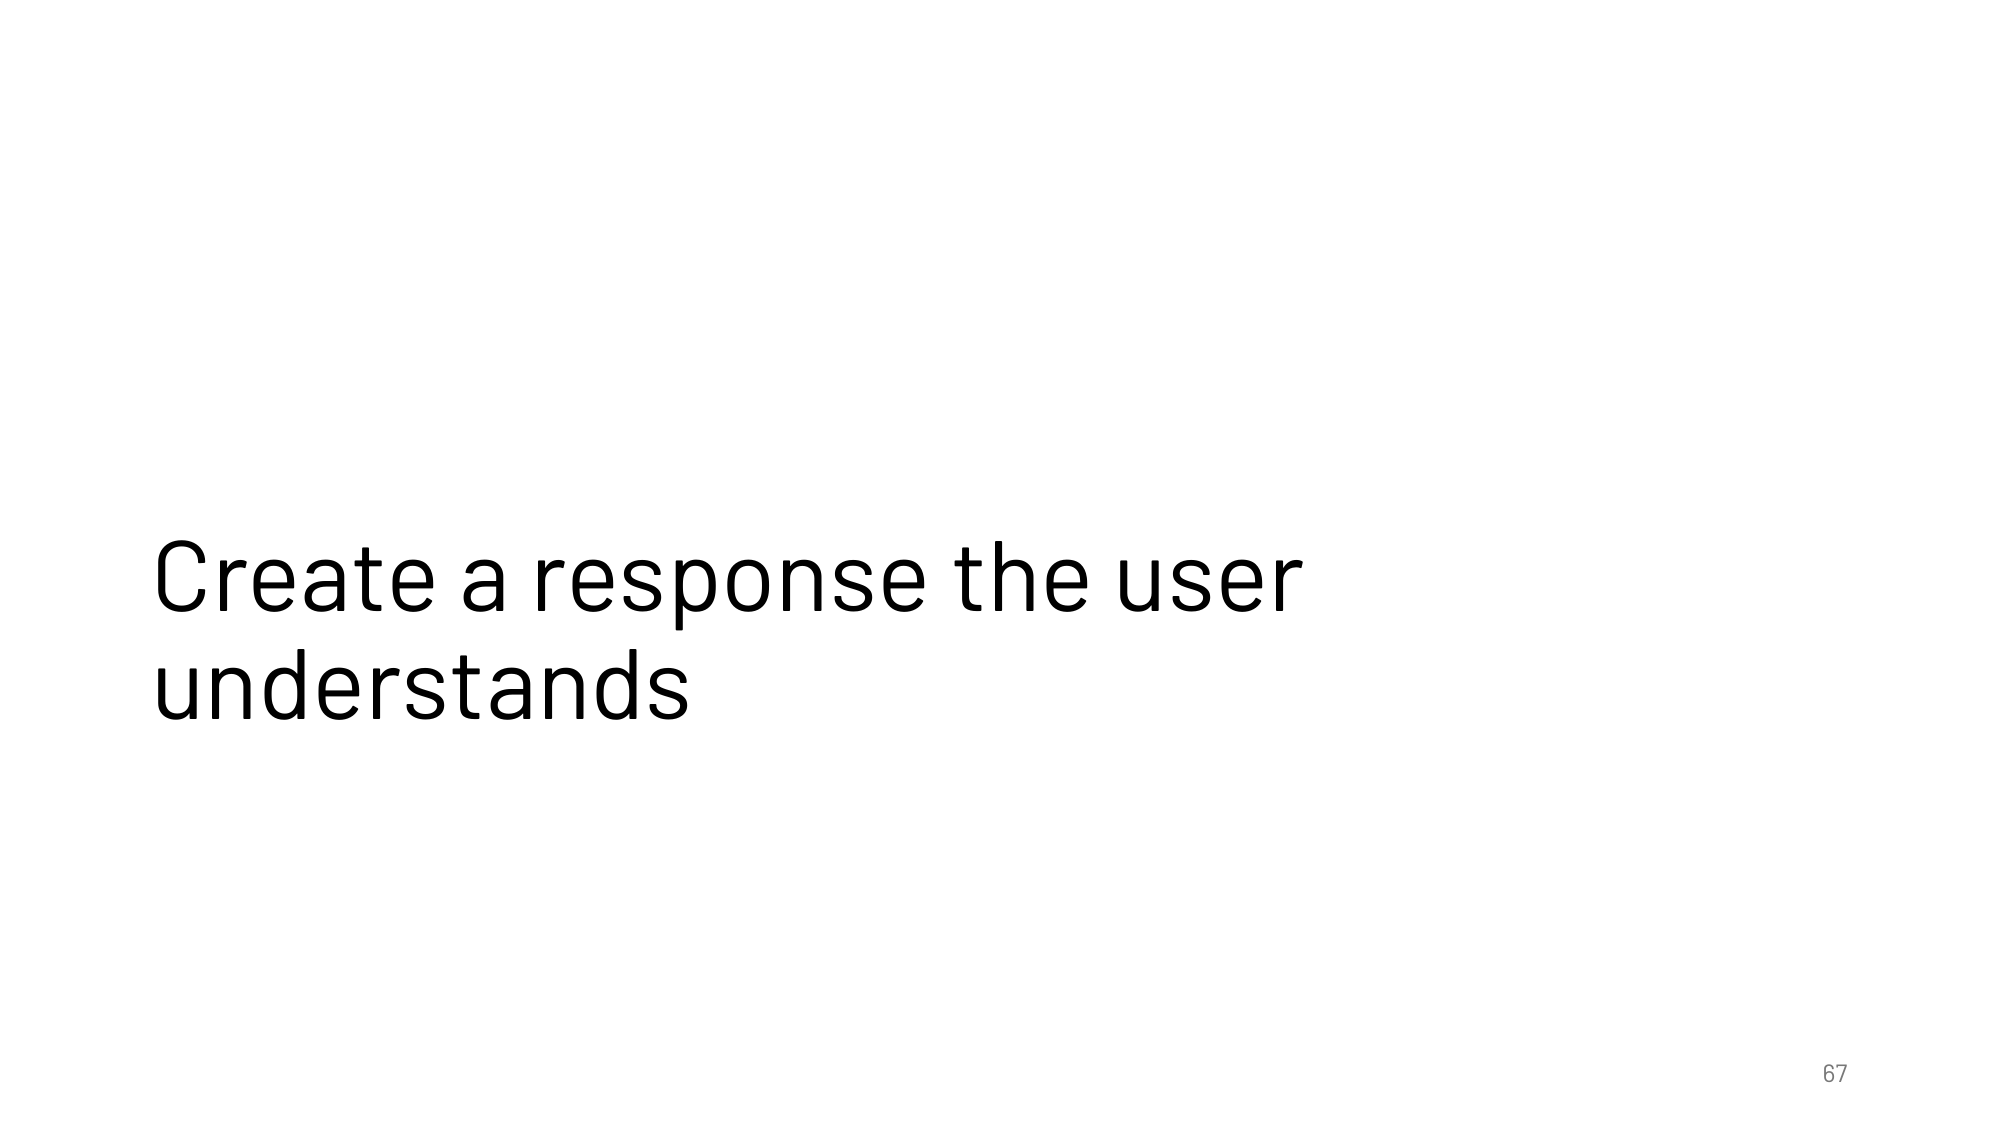

# Create a response the user understands

67